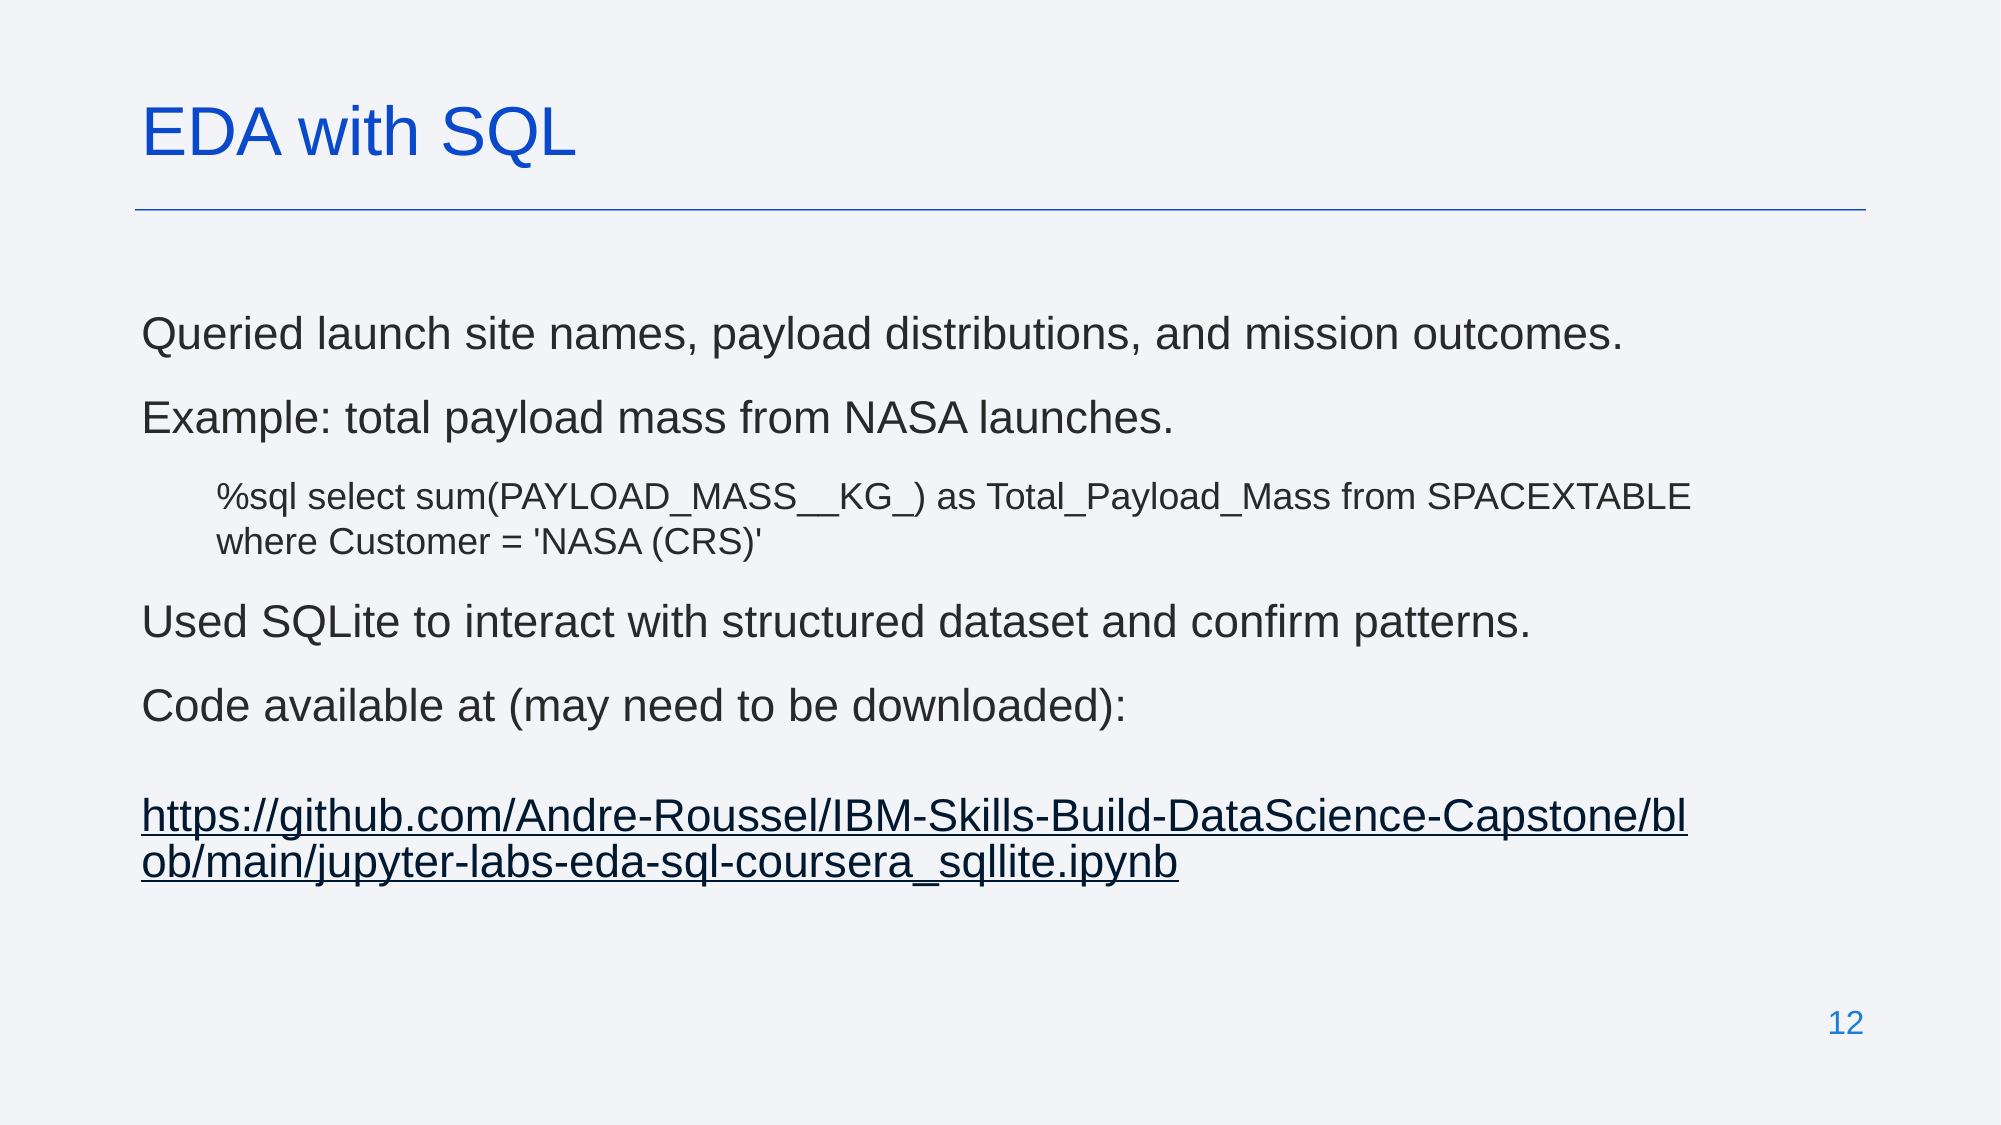

EDA with SQL
Queried launch site names, payload distributions, and mission outcomes.
Example: total payload mass from NASA launches.
%sql select sum(PAYLOAD_MASS__KG_) as Total_Payload_Mass from SPACEXTABLE where Customer = 'NASA (CRS)'
Used SQLite to interact with structured dataset and confirm patterns.
Code available at (may need to be downloaded):
https://github.com/Andre-Roussel/IBM-Skills-Build-DataScience-Capstone/blob/main/jupyter-labs-eda-sql-coursera_sqllite.ipynb

12